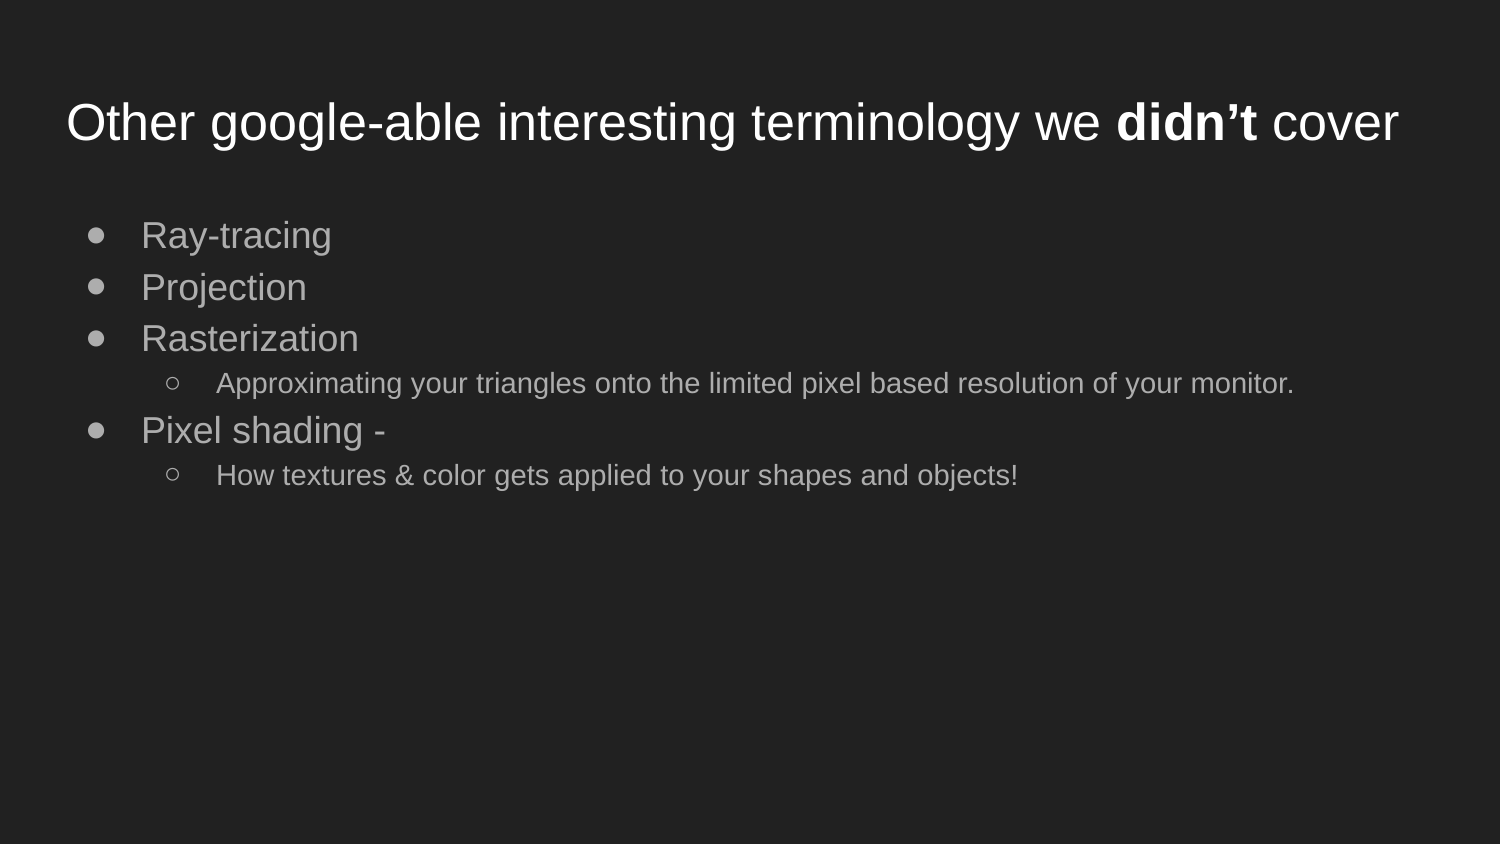

# Other google-able interesting terminology we didn’t cover
Ray-tracing
Projection
Rasterization
Approximating your triangles onto the limited pixel based resolution of your monitor.
Pixel shading -
How textures & color gets applied to your shapes and objects!